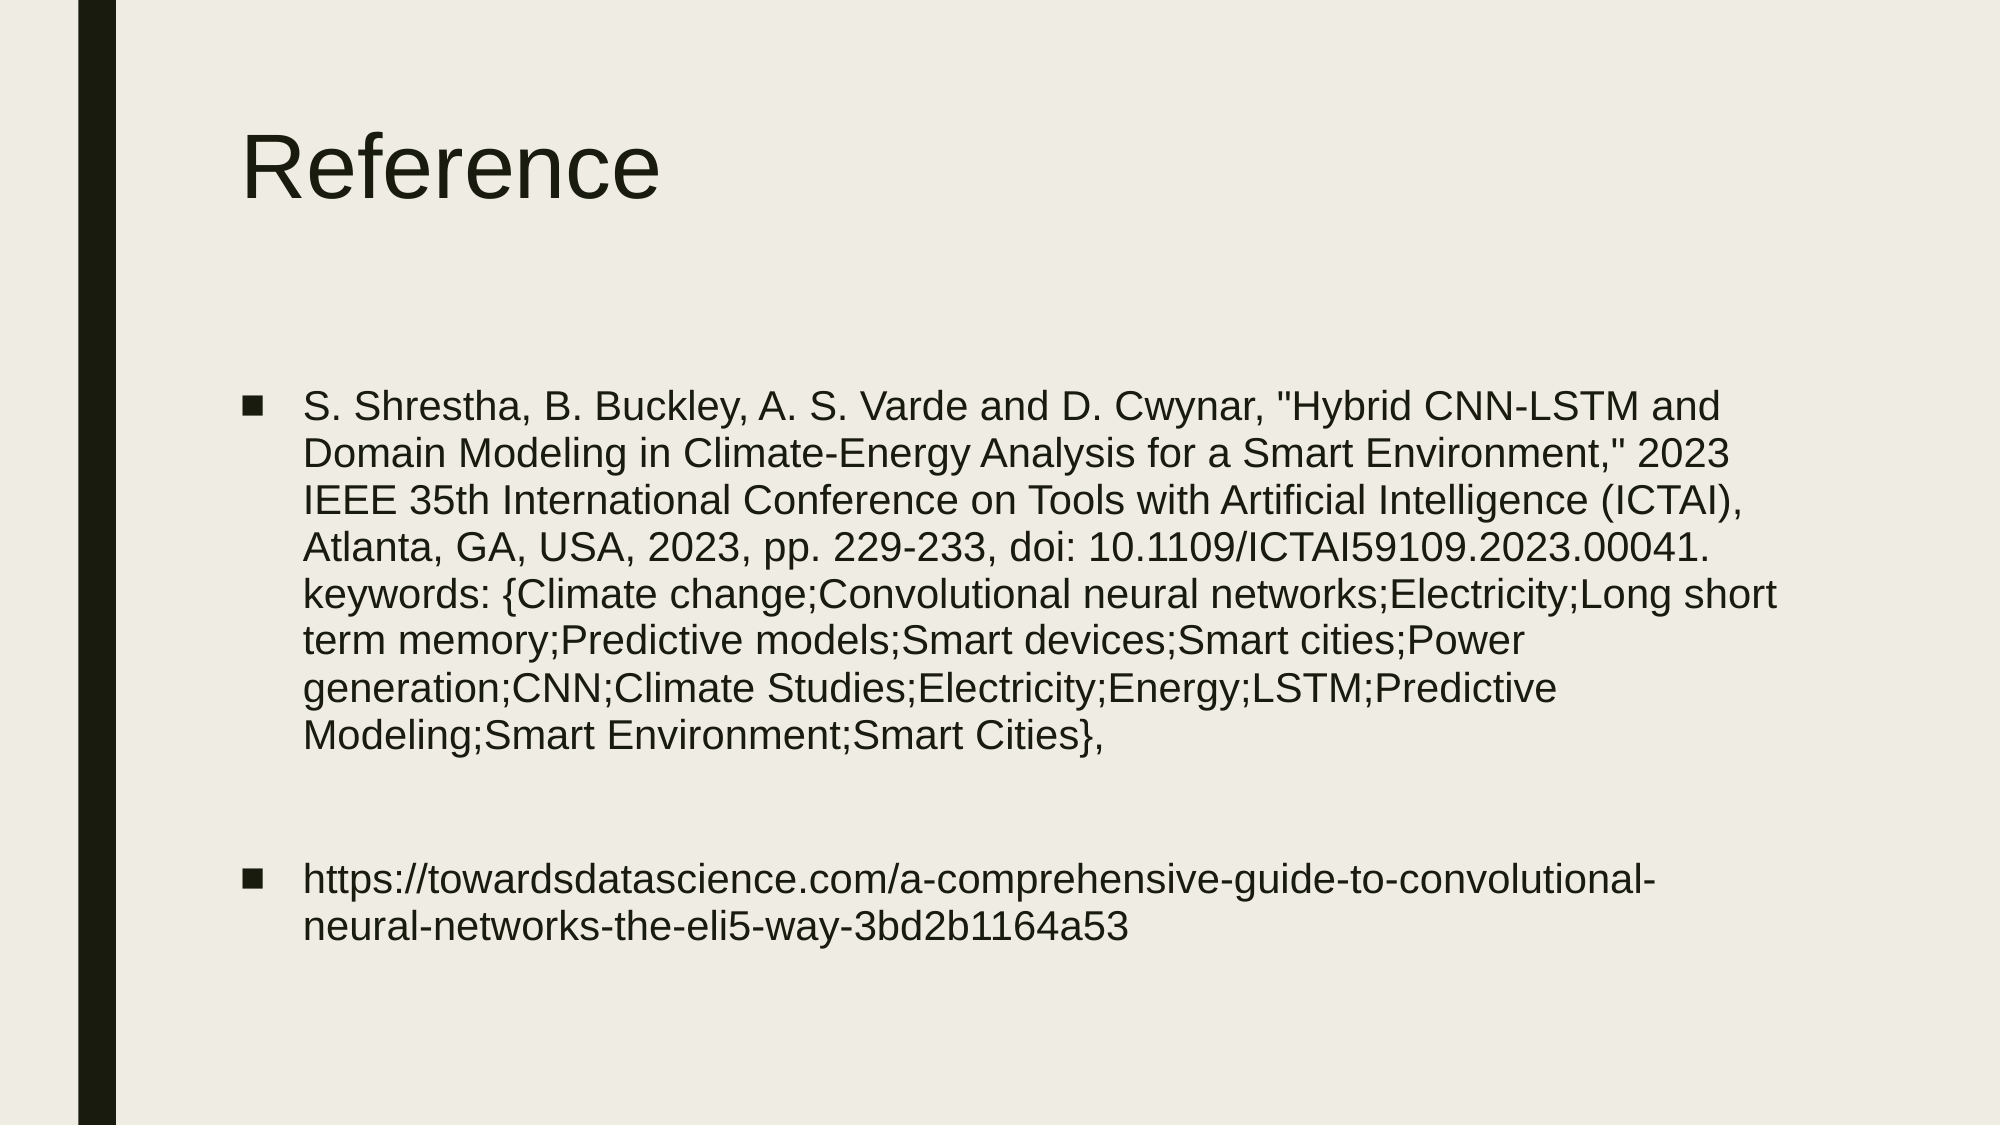

# Reference
S. Shrestha, B. Buckley, A. S. Varde and D. Cwynar, "Hybrid CNN-LSTM and Domain Modeling in Climate-Energy Analysis for a Smart Environment," 2023 IEEE 35th International Conference on Tools with Artificial Intelligence (ICTAI), Atlanta, GA, USA, 2023, pp. 229-233, doi: 10.1109/ICTAI59109.2023.00041. keywords: {Climate change;Convolutional neural networks;Electricity;Long short term memory;Predictive models;Smart devices;Smart cities;Power generation;CNN;Climate Studies;Electricity;Energy;LSTM;Predictive Modeling;Smart Environment;Smart Cities},

https://towardsdatascience.com/a-comprehensive-guide-to-convolutional-neural-networks-the-eli5-way-3bd2b1164a53